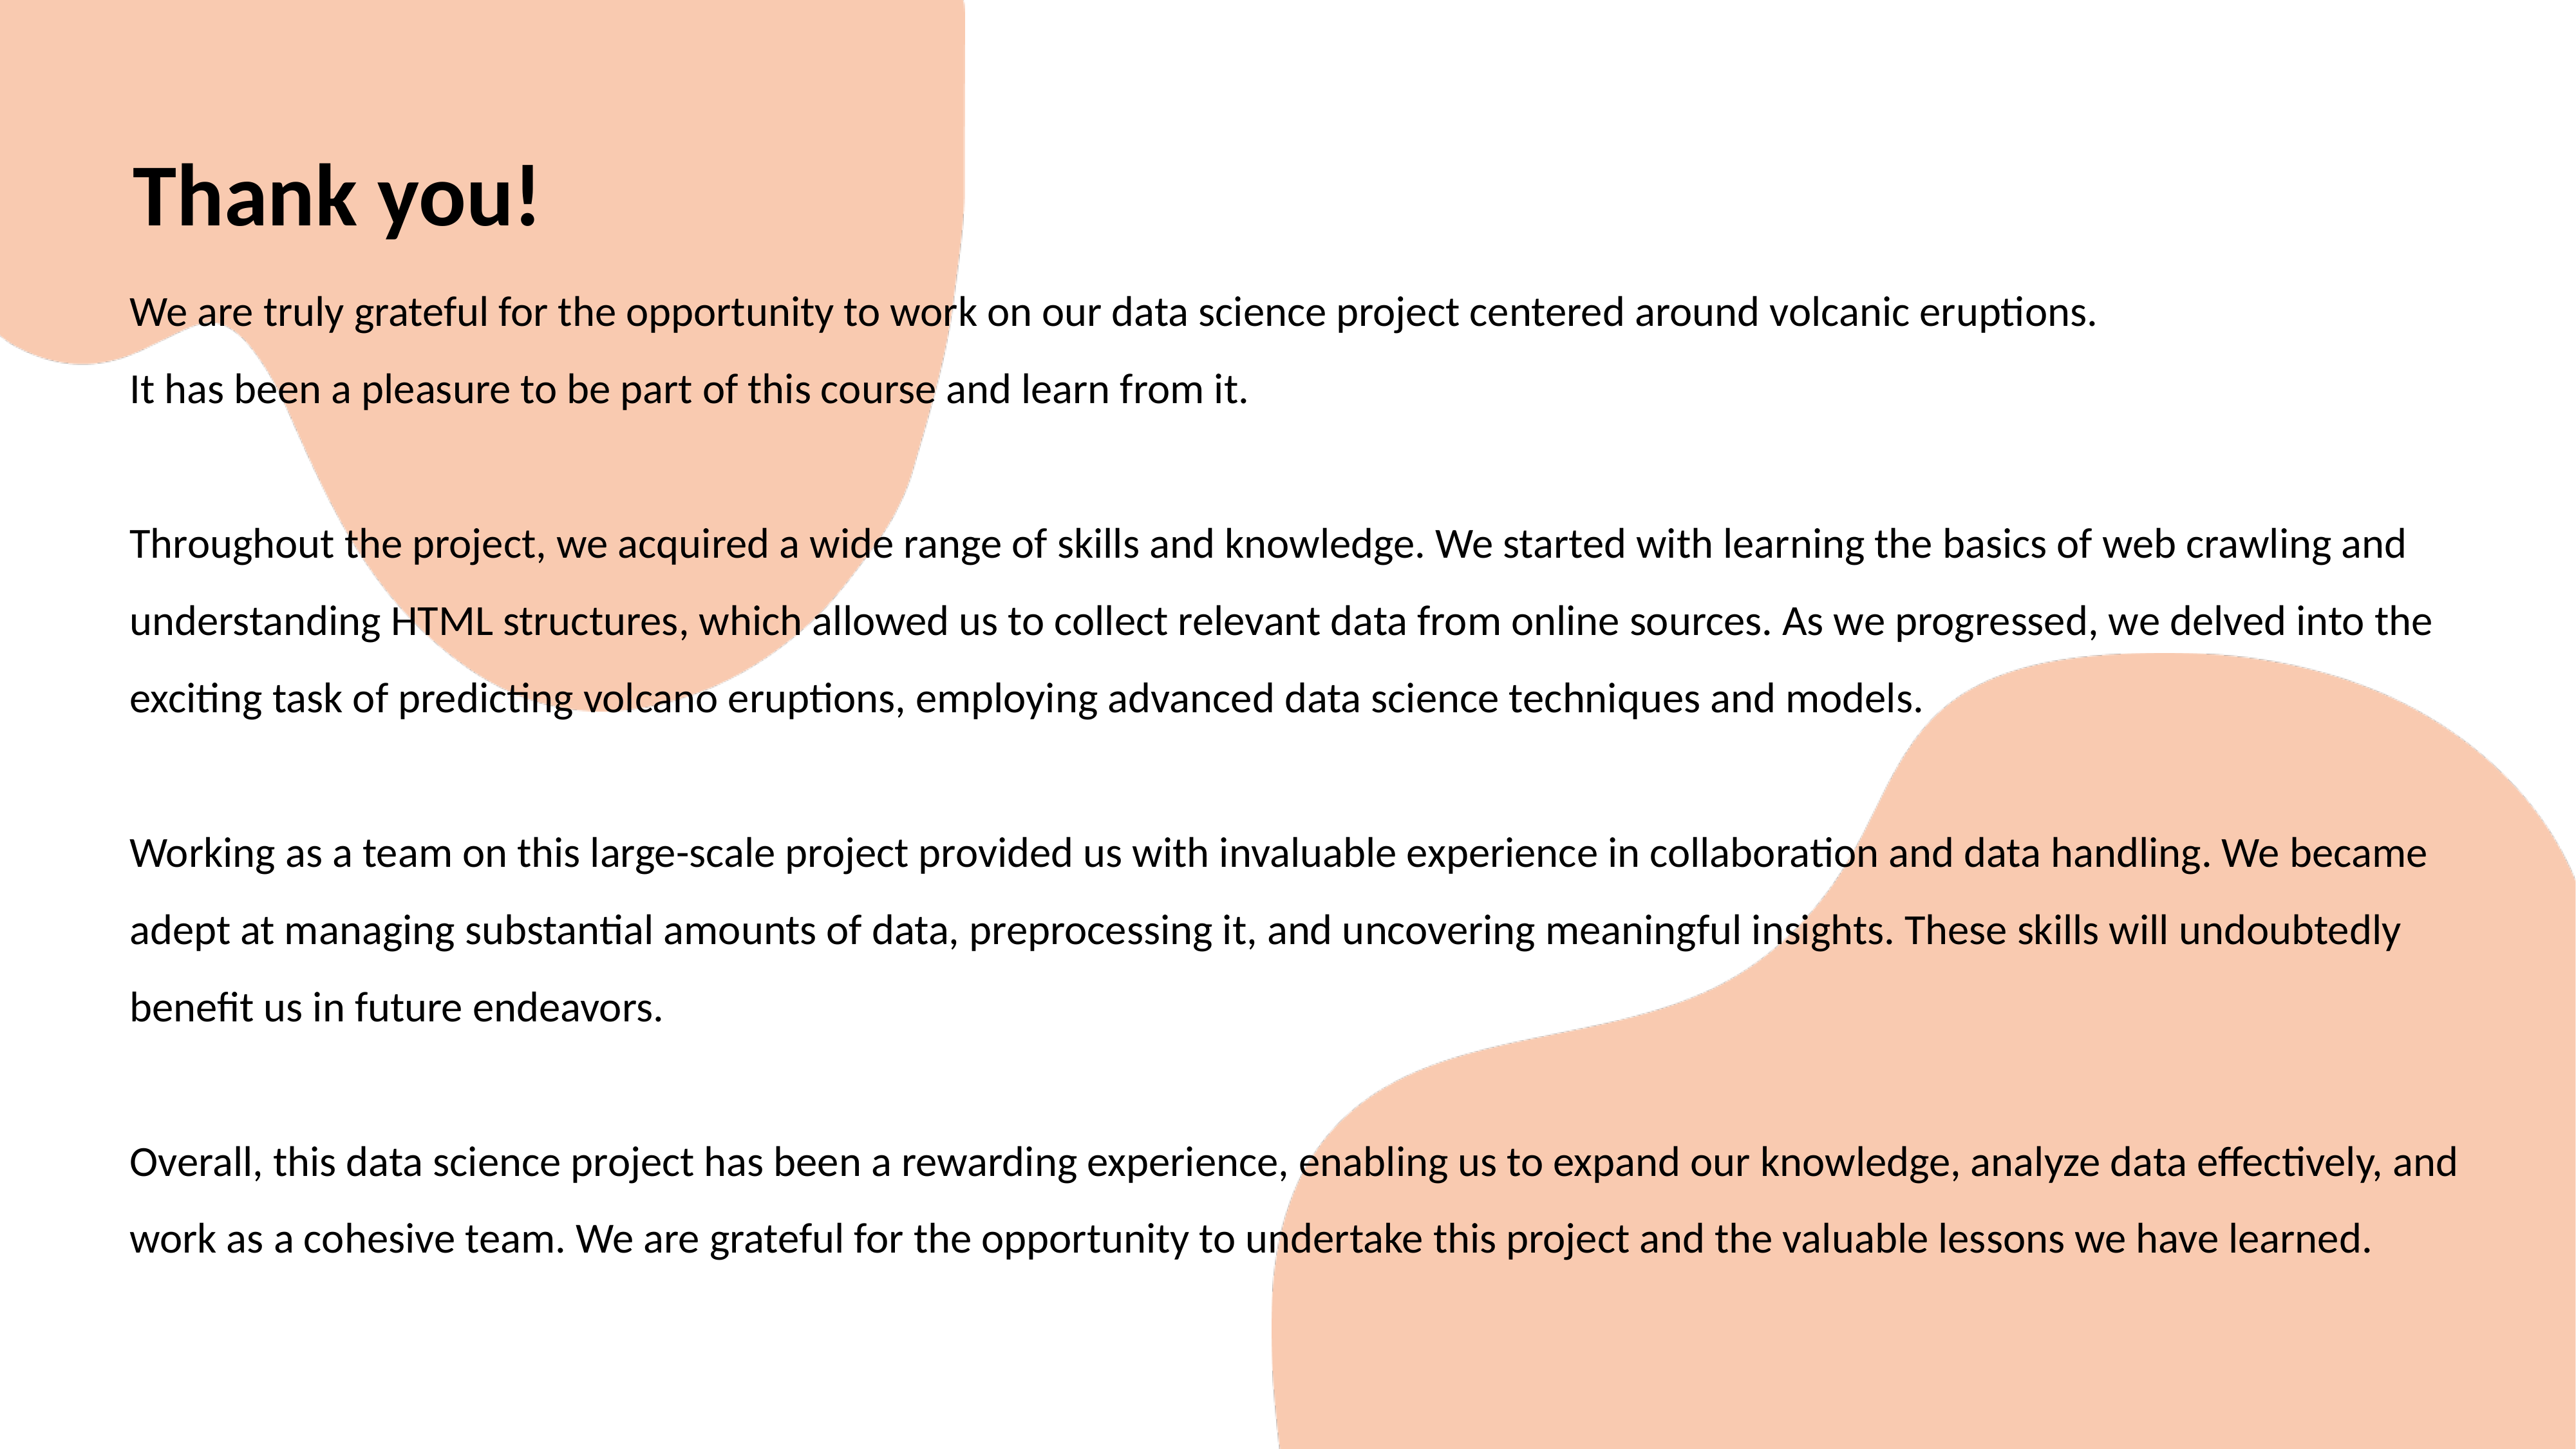

Thank you!
We are truly grateful for the opportunity to work on our data science project centered around volcanic eruptions.
It has been a pleasure to be part of this course and learn from it.

Throughout the project, we acquired a wide range of skills and knowledge. We started with learning the basics of web crawling and understanding HTML structures, which allowed us to collect relevant data from online sources. As we progressed, we delved into the exciting task of predicting volcano eruptions, employing advanced data science techniques and models.

Working as a team on this large-scale project provided us with invaluable experience in collaboration and data handling. We became adept at managing substantial amounts of data, preprocessing it, and uncovering meaningful insights. These skills will undoubtedly benefit us in future endeavors.

Overall, this data science project has been a rewarding experience, enabling us to expand our knowledge, analyze data effectively, and work as a cohesive team. We are grateful for the opportunity to undertake this project and the valuable lessons we have learned.